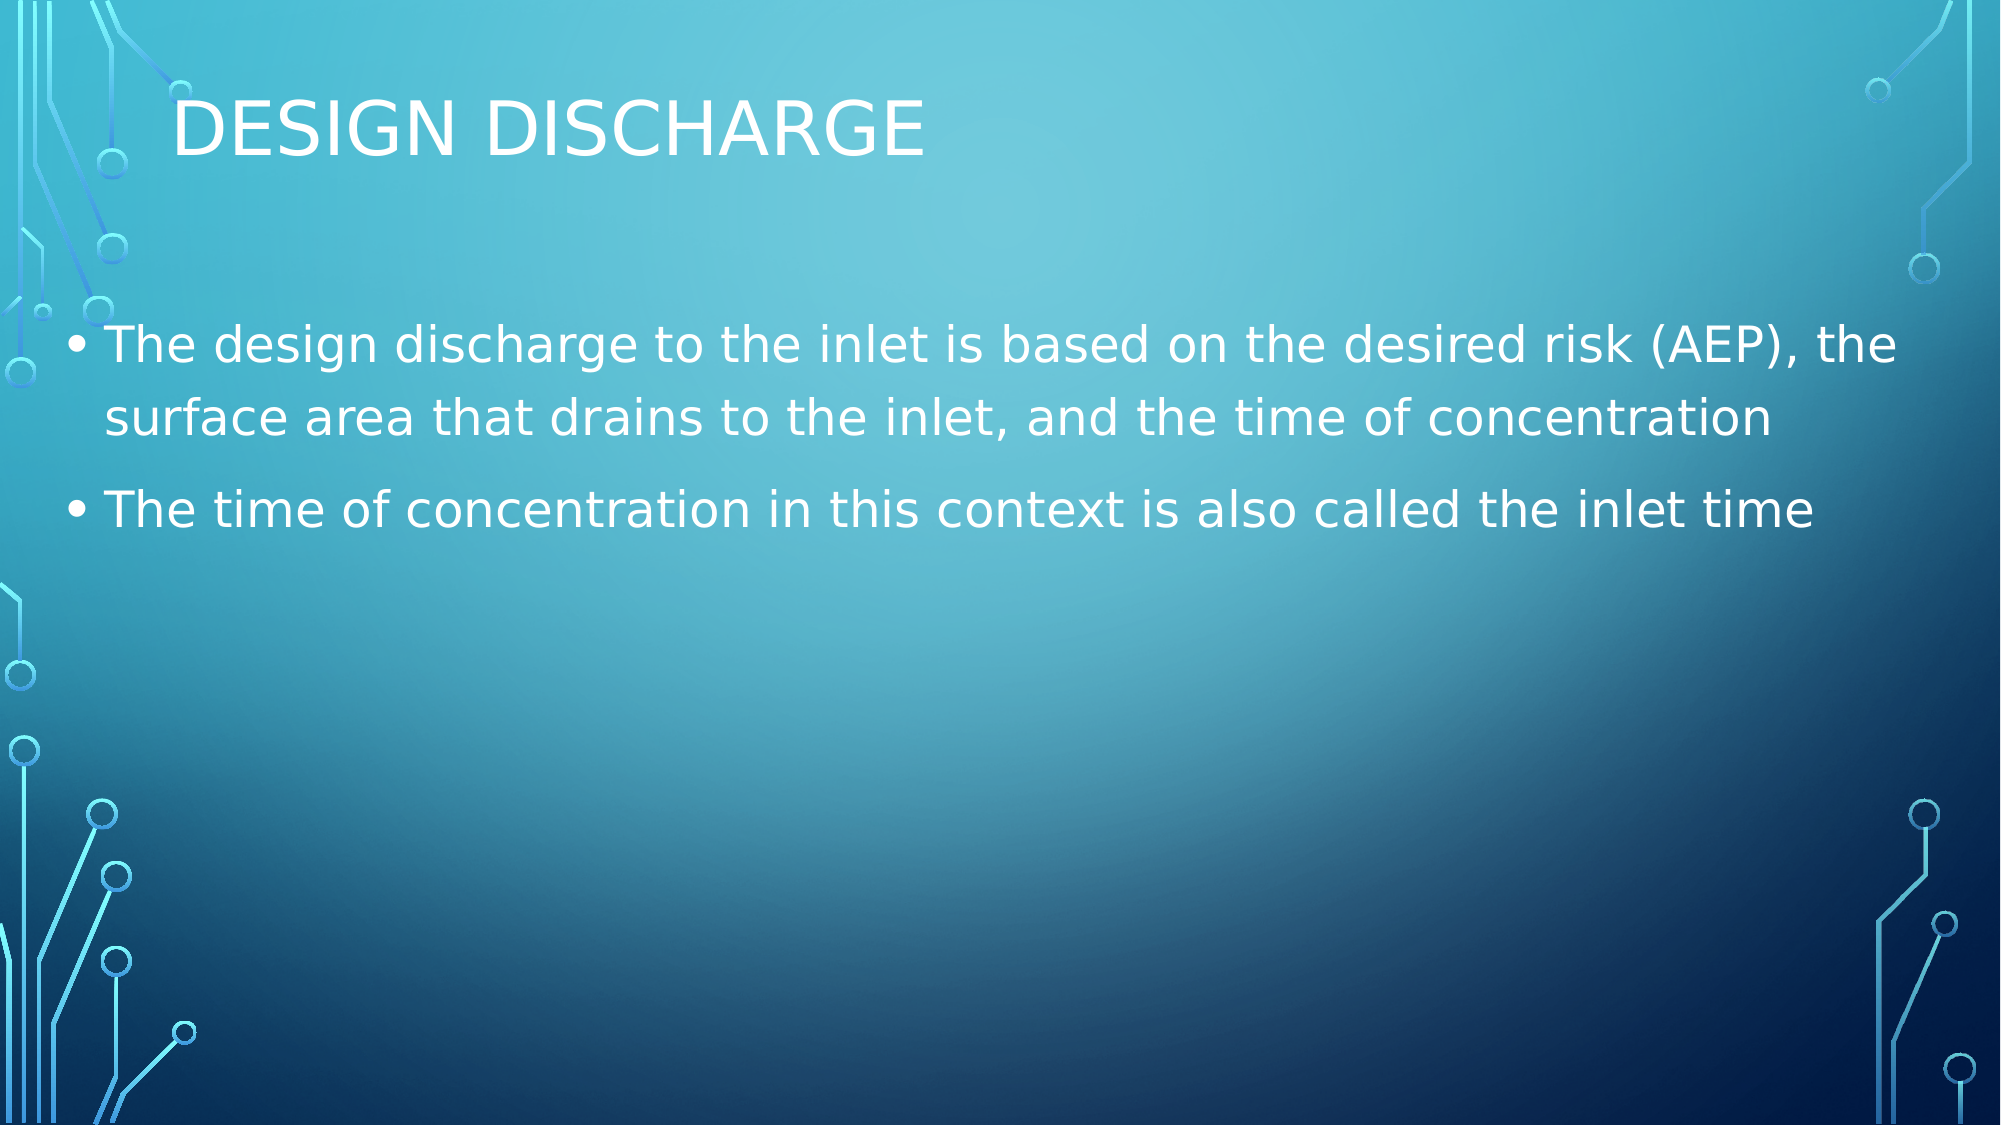

# Design discharge

The design discharge to the inlet is based on the desired risk (AEP), the surface area that drains to the inlet, and the time of concentration
The time of concentration in this context is also called the inlet time